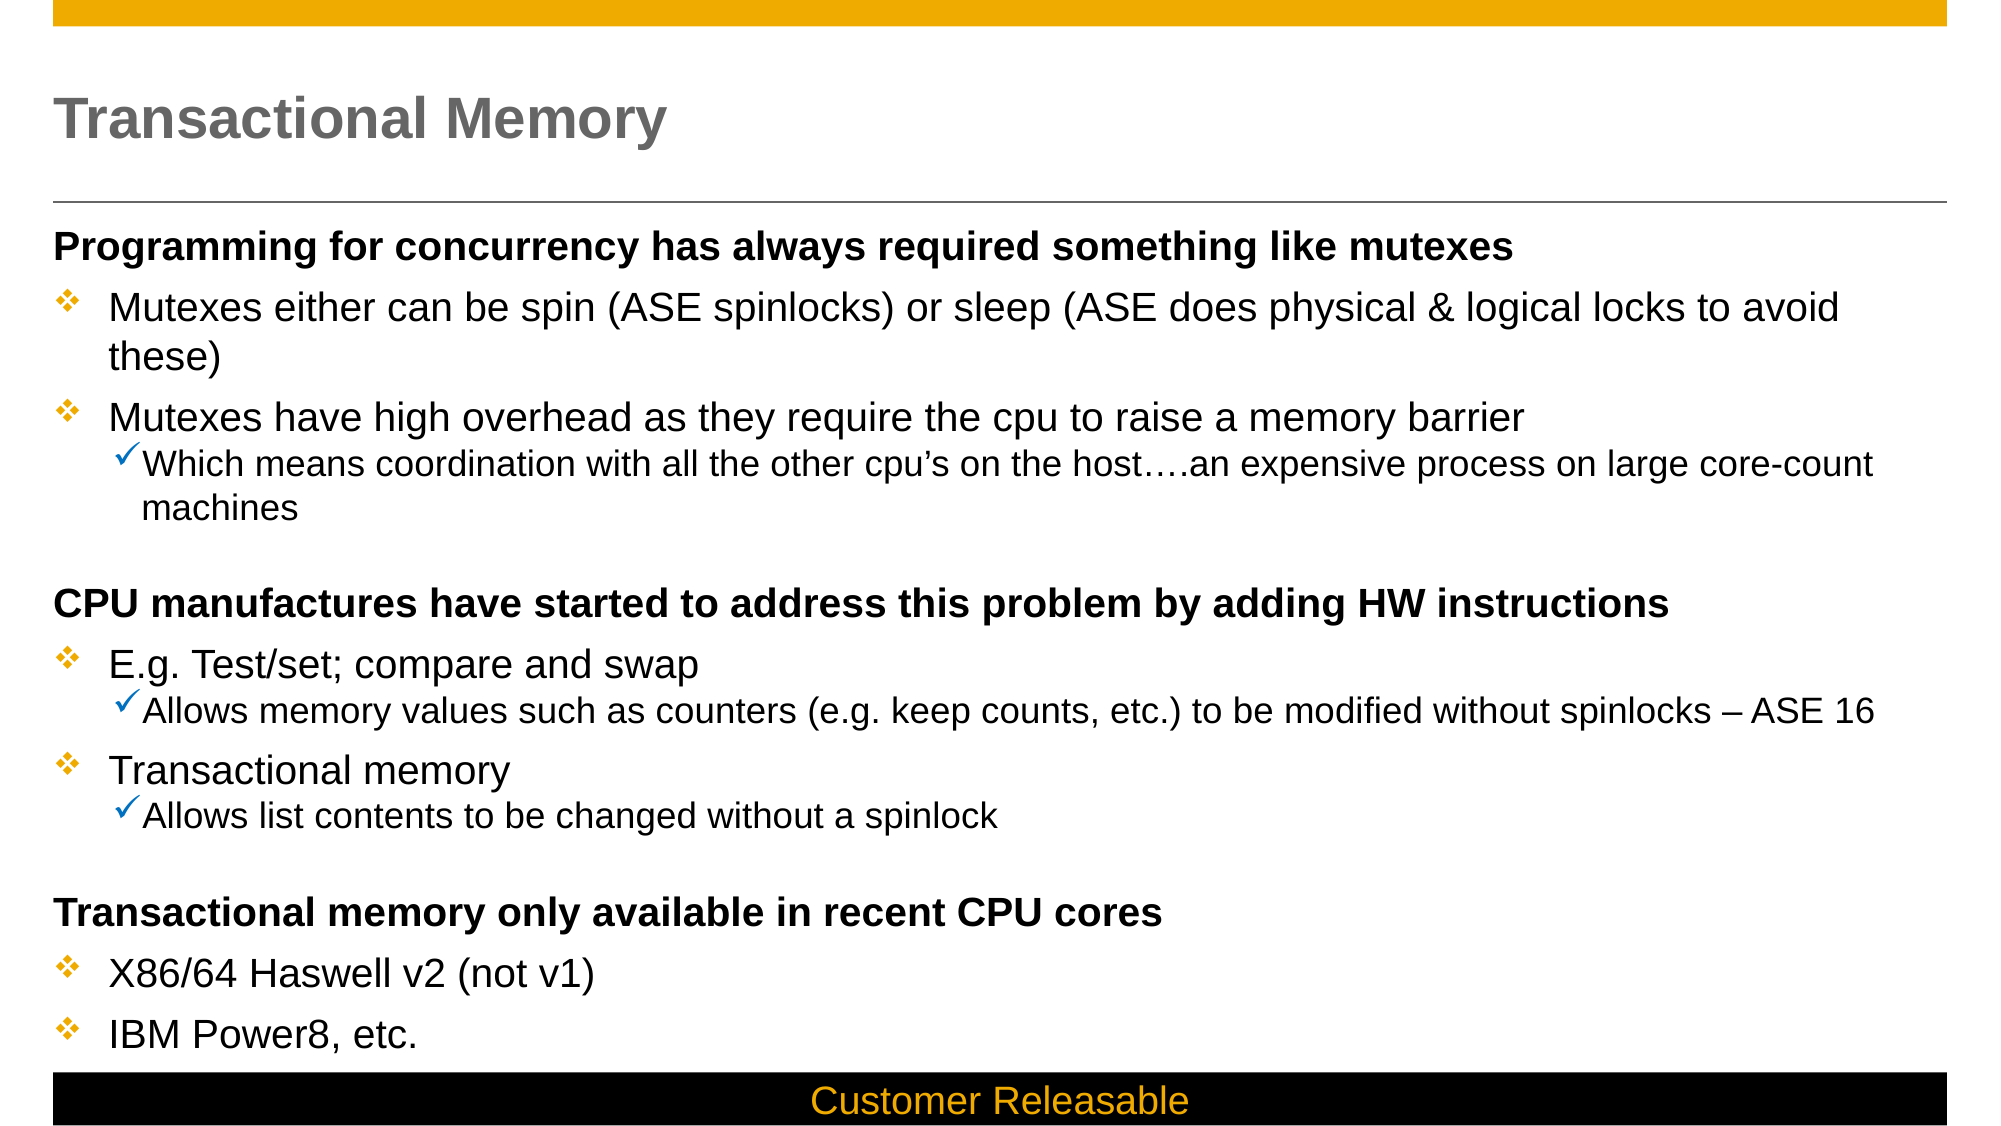

# Transactional Memory
Programming for concurrency has always required something like mutexes
Mutexes either can be spin (ASE spinlocks) or sleep (ASE does physical & logical locks to avoid these)
Mutexes have high overhead as they require the cpu to raise a memory barrier
Which means coordination with all the other cpu’s on the host….an expensive process on large core-count machines
CPU manufactures have started to address this problem by adding HW instructions
E.g. Test/set; compare and swap
Allows memory values such as counters (e.g. keep counts, etc.) to be modified without spinlocks – ASE 16
Transactional memory
Allows list contents to be changed without a spinlock
Transactional memory only available in recent CPU cores
X86/64 Haswell v2 (not v1)
IBM Power8, etc.